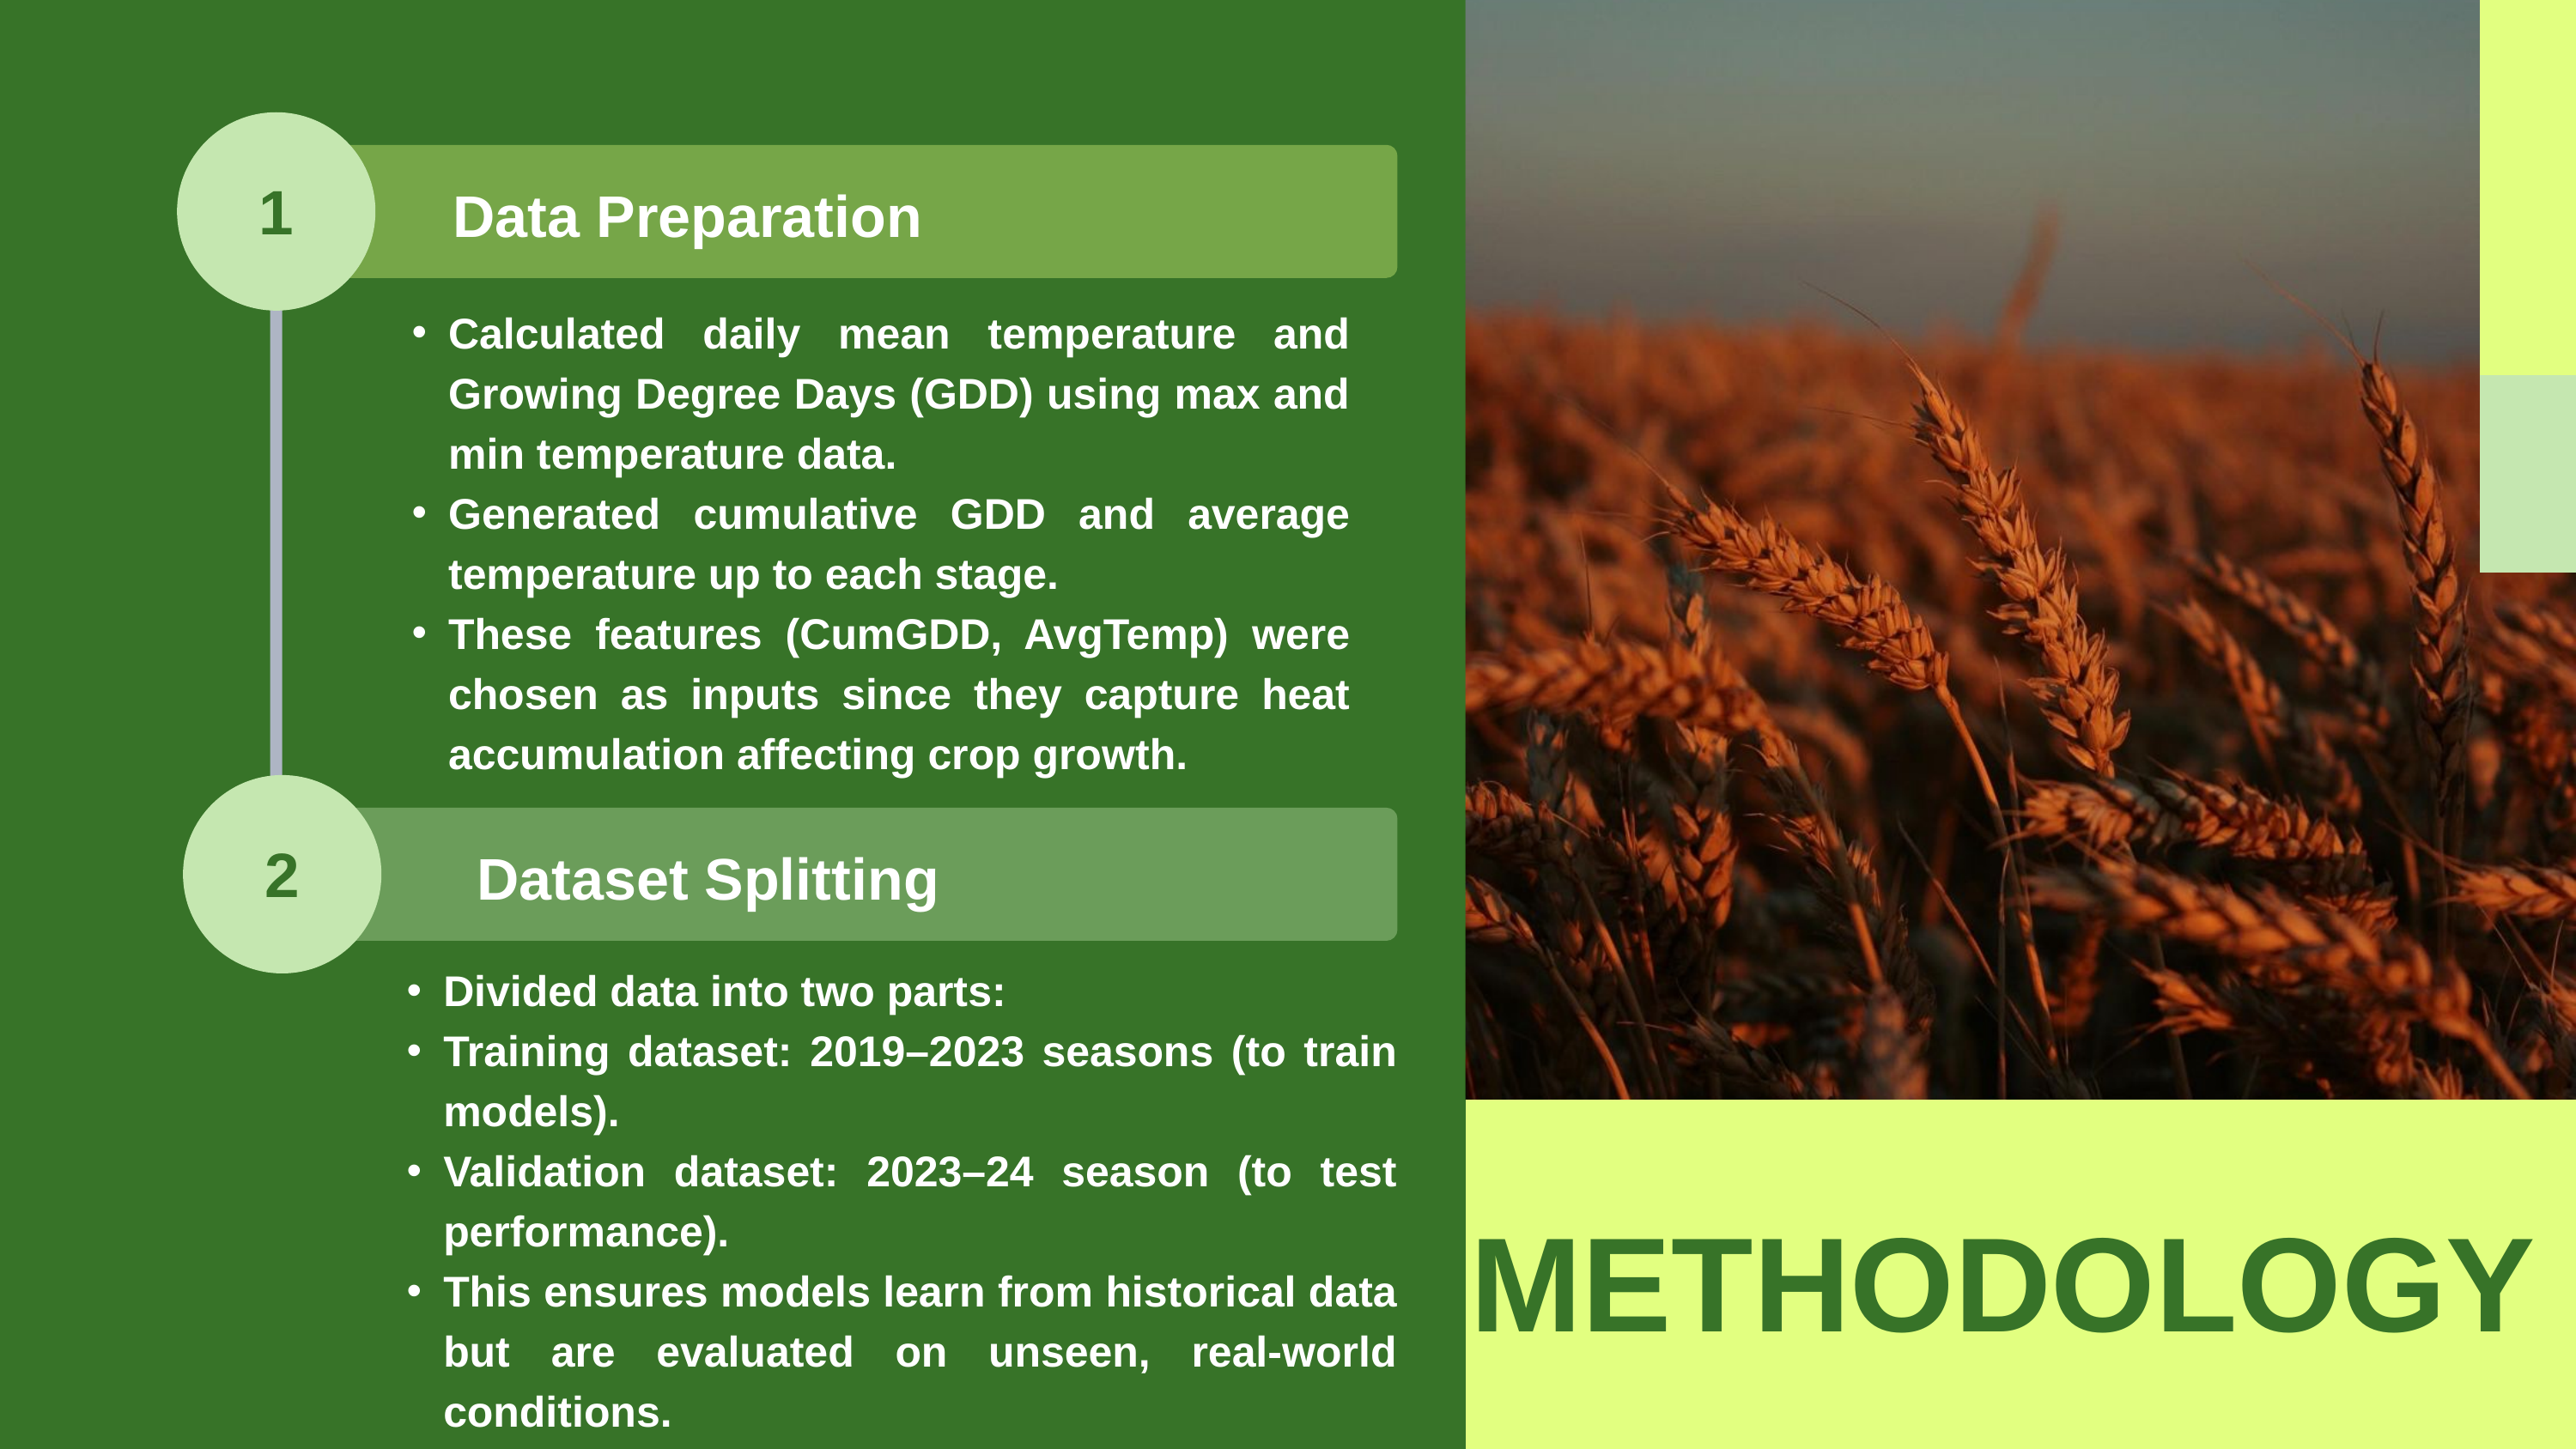

1

Data Preparation
Calculated daily mean temperature and Growing Degree Days (GDD) using max and min temperature data.
Generated cumulative GDD and average temperature up to each stage.
These features (CumGDD, AvgTemp) were chosen as inputs since they capture heat accumulation affecting crop growth.

2

Dataset Splitting
Divided data into two parts:
Training dataset: 2019–2023 seasons (to train models).
Validation dataset: 2023–24 season (to test performance).
This ensures models learn from historical data but are evaluated on unseen, real-world conditions.
METHODOLOGY